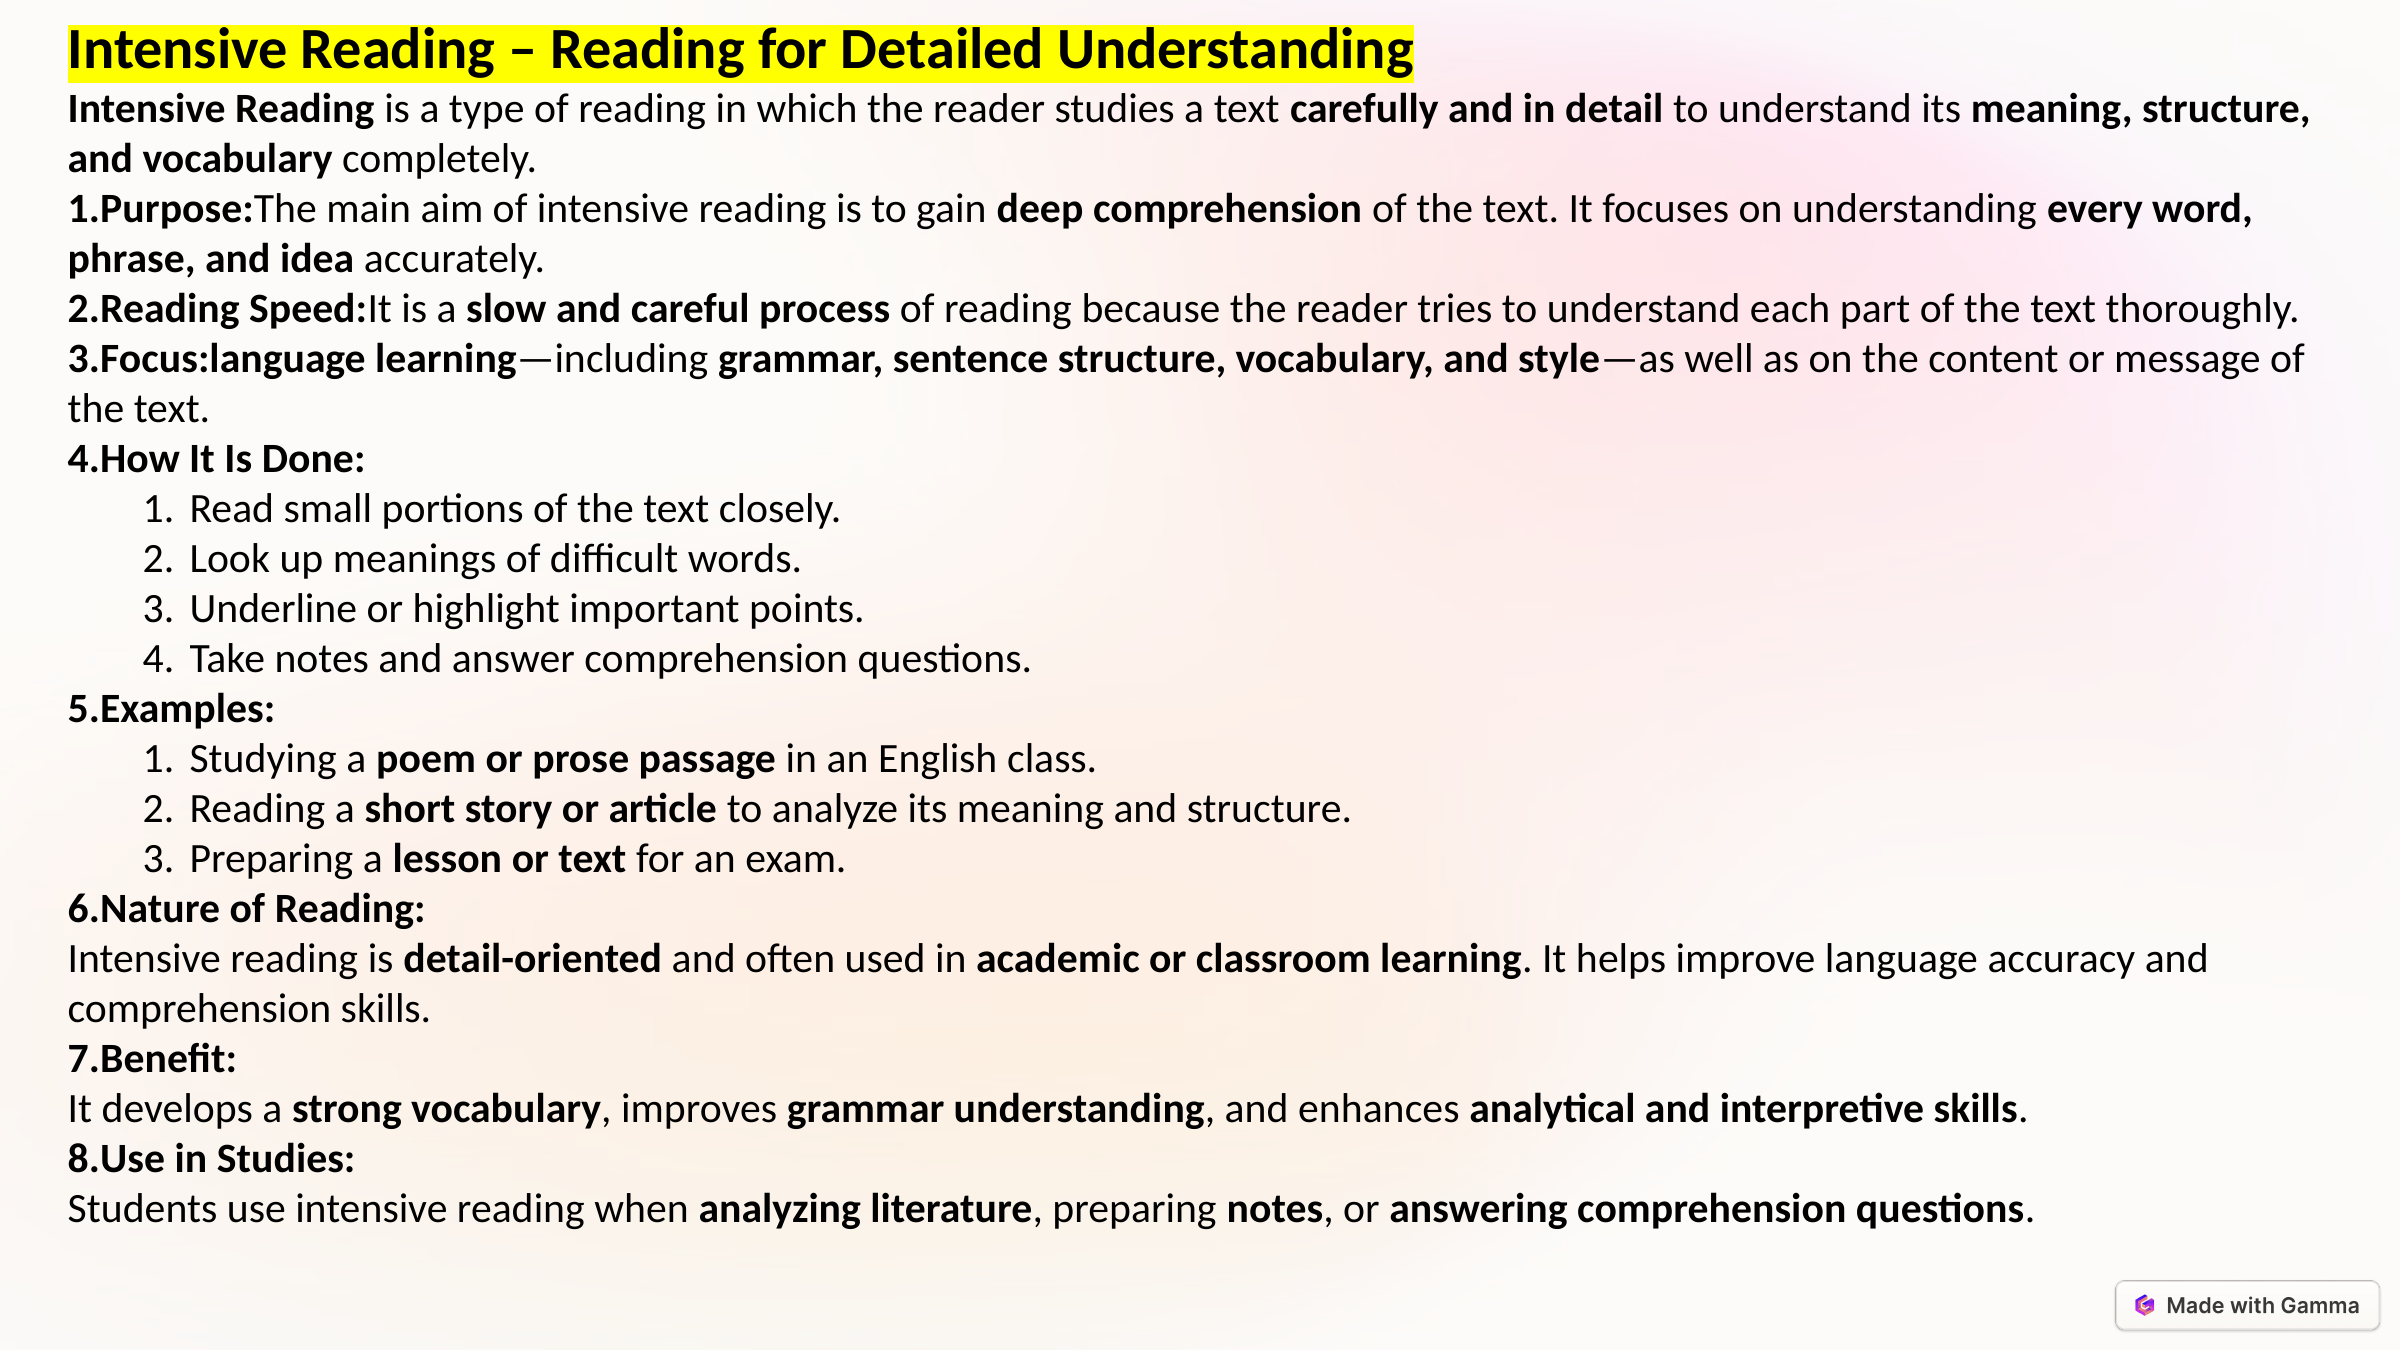

Intensive Reading – Reading for Detailed Understanding
Intensive Reading is a type of reading in which the reader studies a text carefully and in detail to understand its meaning, structure, and vocabulary completely.
Purpose:The main aim of intensive reading is to gain deep comprehension of the text. It focuses on understanding every word, phrase, and idea accurately.
Reading Speed:It is a slow and careful process of reading because the reader tries to understand each part of the text thoroughly.
Focus:language learning—including grammar, sentence structure, vocabulary, and style—as well as on the content or message of the text.
How It Is Done:
Read small portions of the text closely.
Look up meanings of difficult words.
Underline or highlight important points.
Take notes and answer comprehension questions.
Examples:
Studying a poem or prose passage in an English class.
Reading a short story or article to analyze its meaning and structure.
Preparing a lesson or text for an exam.
Nature of Reading:
Intensive reading is detail-oriented and often used in academic or classroom learning. It helps improve language accuracy and comprehension skills.
Benefit:
It develops a strong vocabulary, improves grammar understanding, and enhances analytical and interpretive skills.
Use in Studies:
Students use intensive reading when analyzing literature, preparing notes, or answering comprehension questions.